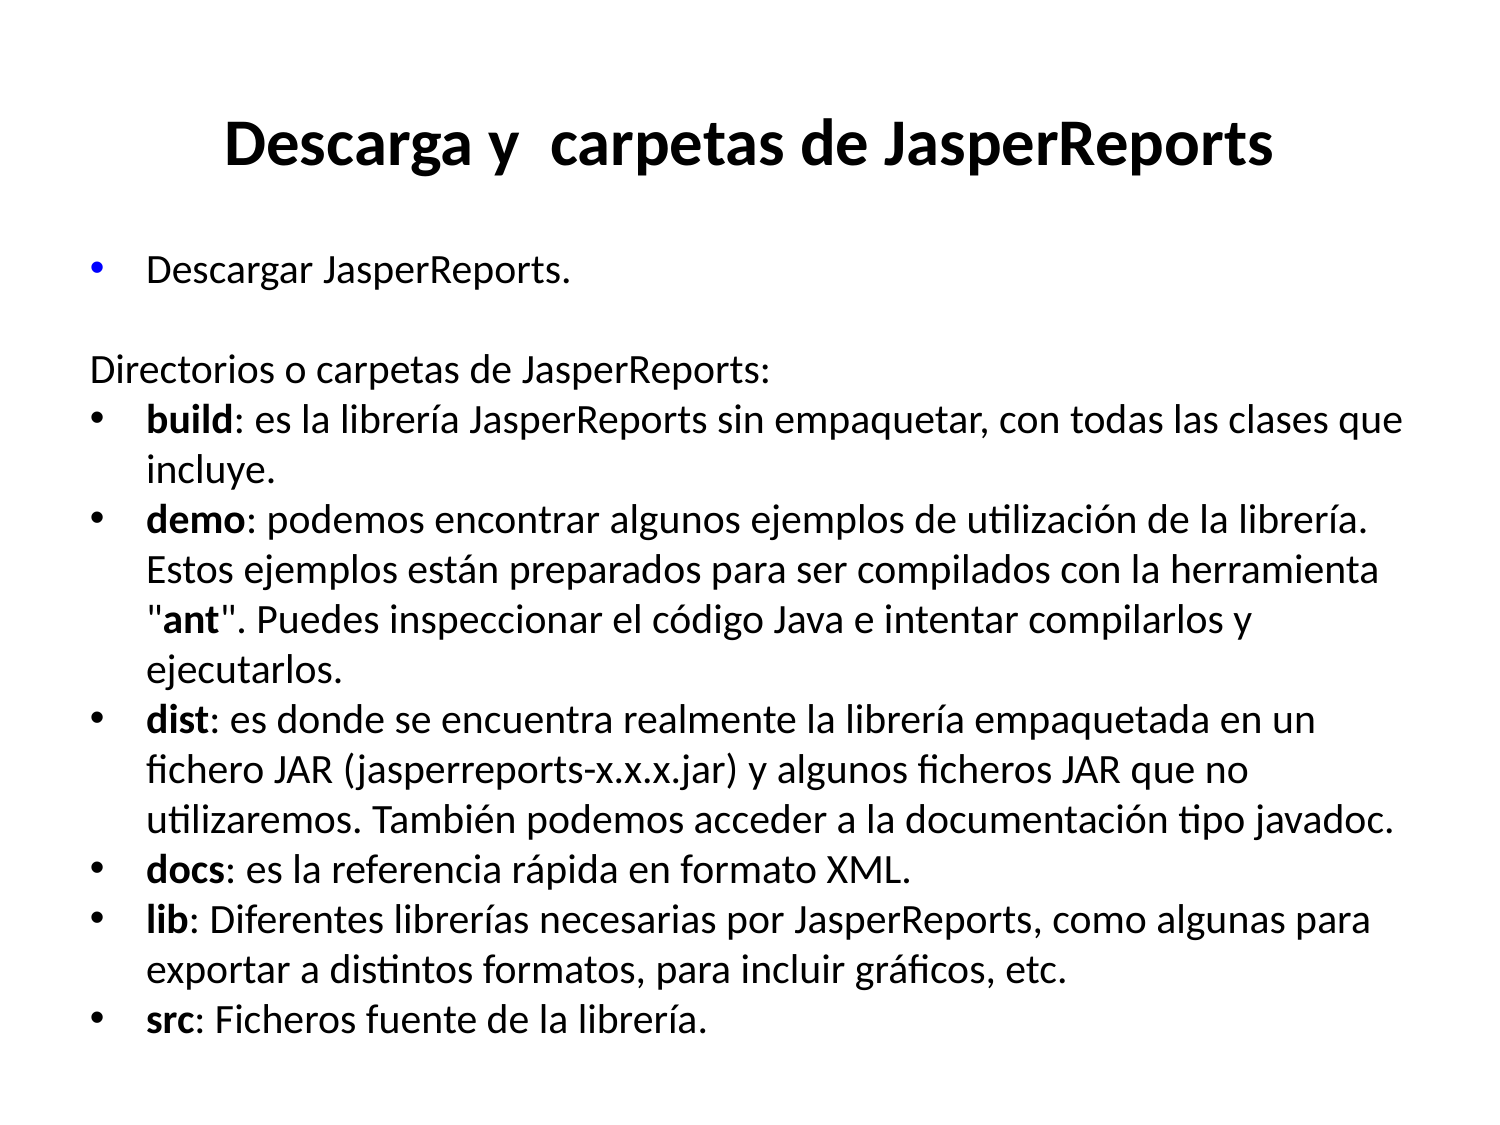

Descarga y  carpetas de JasperReports
Descargar JasperReports.

Directorios o carpetas de JasperReports:
build: es la librería JasperReports sin empaquetar, con todas las clases que incluye.
demo: podemos encontrar algunos ejemplos de utilización de la librería. Estos ejemplos están preparados para ser compilados con la herramienta "ant". Puedes inspeccionar el código Java e intentar compilarlos y ejecutarlos.
dist: es donde se encuentra realmente la librería empaquetada en un fichero JAR (jasperreports-x.x.x.jar) y algunos ficheros JAR que no utilizaremos. También podemos acceder a la documentación tipo javadoc.
docs: es la referencia rápida en formato XML.
lib: Diferentes librerías necesarias por JasperReports, como algunas para exportar a distintos formatos, para incluir gráficos, etc.
src: Ficheros fuente de la librería.